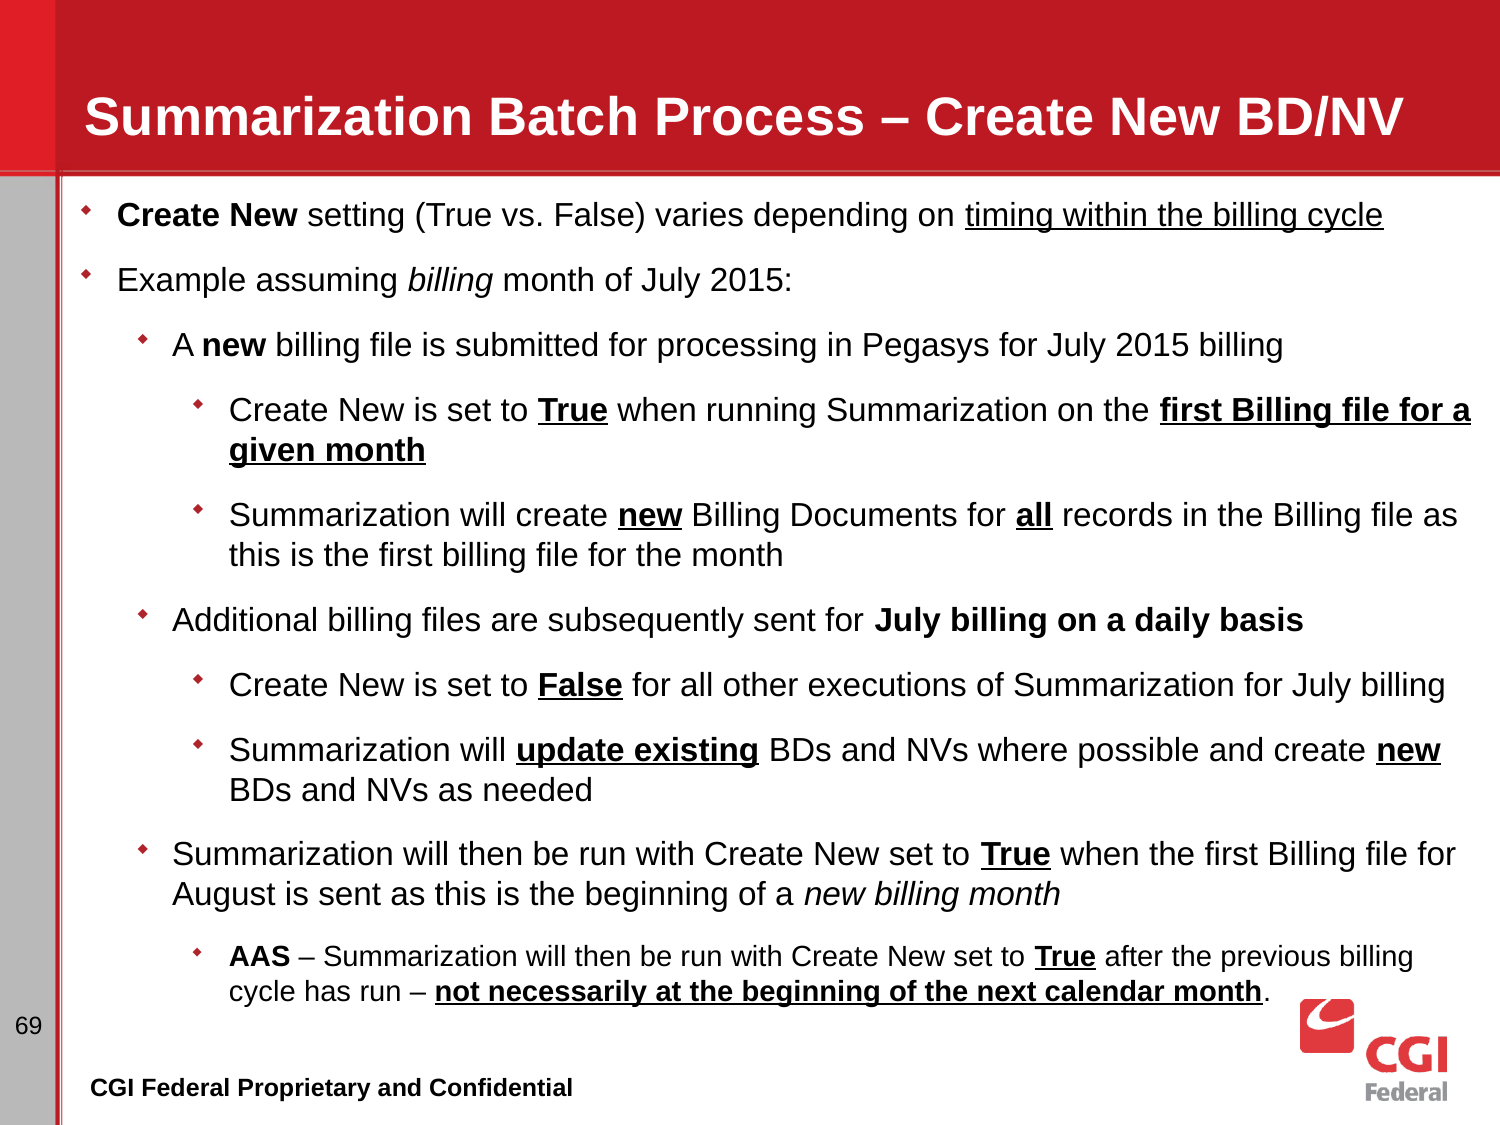

# Summarization Batch Process – Create New BD/NV
Create New setting (True vs. False) varies depending on timing within the billing cycle
Example assuming billing month of July 2015:
A new billing file is submitted for processing in Pegasys for July 2015 billing
Create New is set to True when running Summarization on the first Billing file for a given month
Summarization will create new Billing Documents for all records in the Billing file as this is the first billing file for the month
Additional billing files are subsequently sent for July billing on a daily basis
Create New is set to False for all other executions of Summarization for July billing
Summarization will update existing BDs and NVs where possible and create new BDs and NVs as needed
Summarization will then be run with Create New set to True when the first Billing file for August is sent as this is the beginning of a new billing month
AAS – Summarization will then be run with Create New set to True after the previous billing cycle has run – not necessarily at the beginning of the next calendar month.

69
CGI Federal Proprietary and Confidential